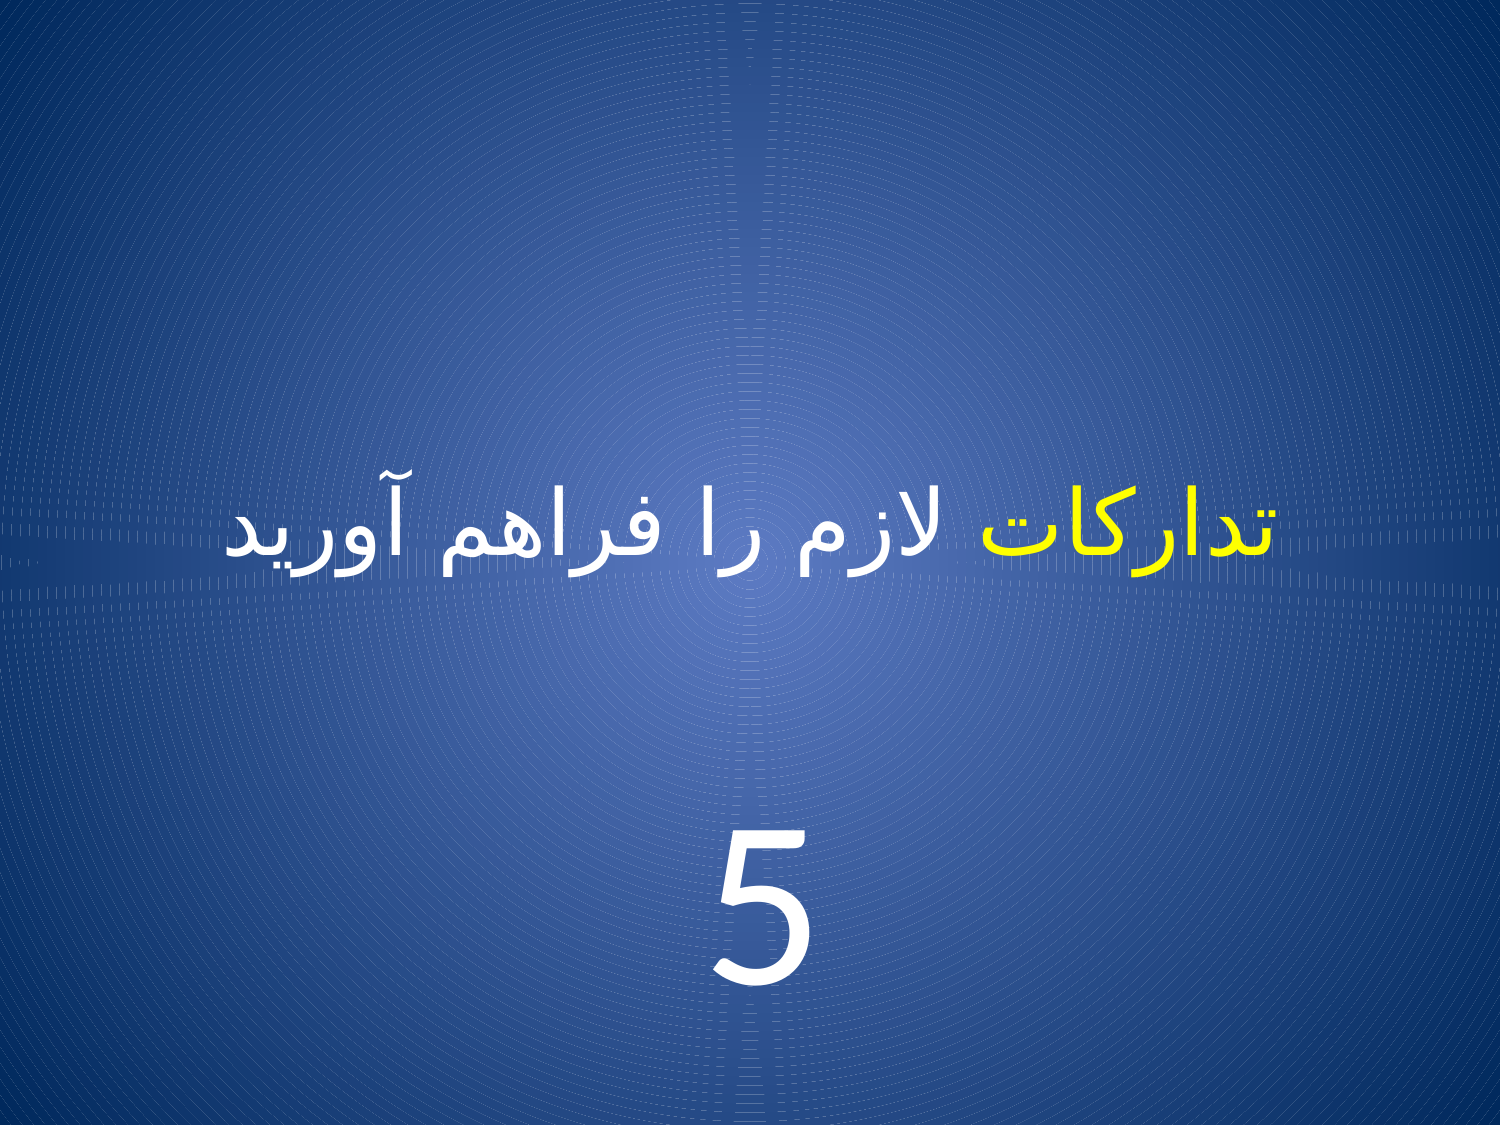

# تدارکات لازم را فراهم آورید
5